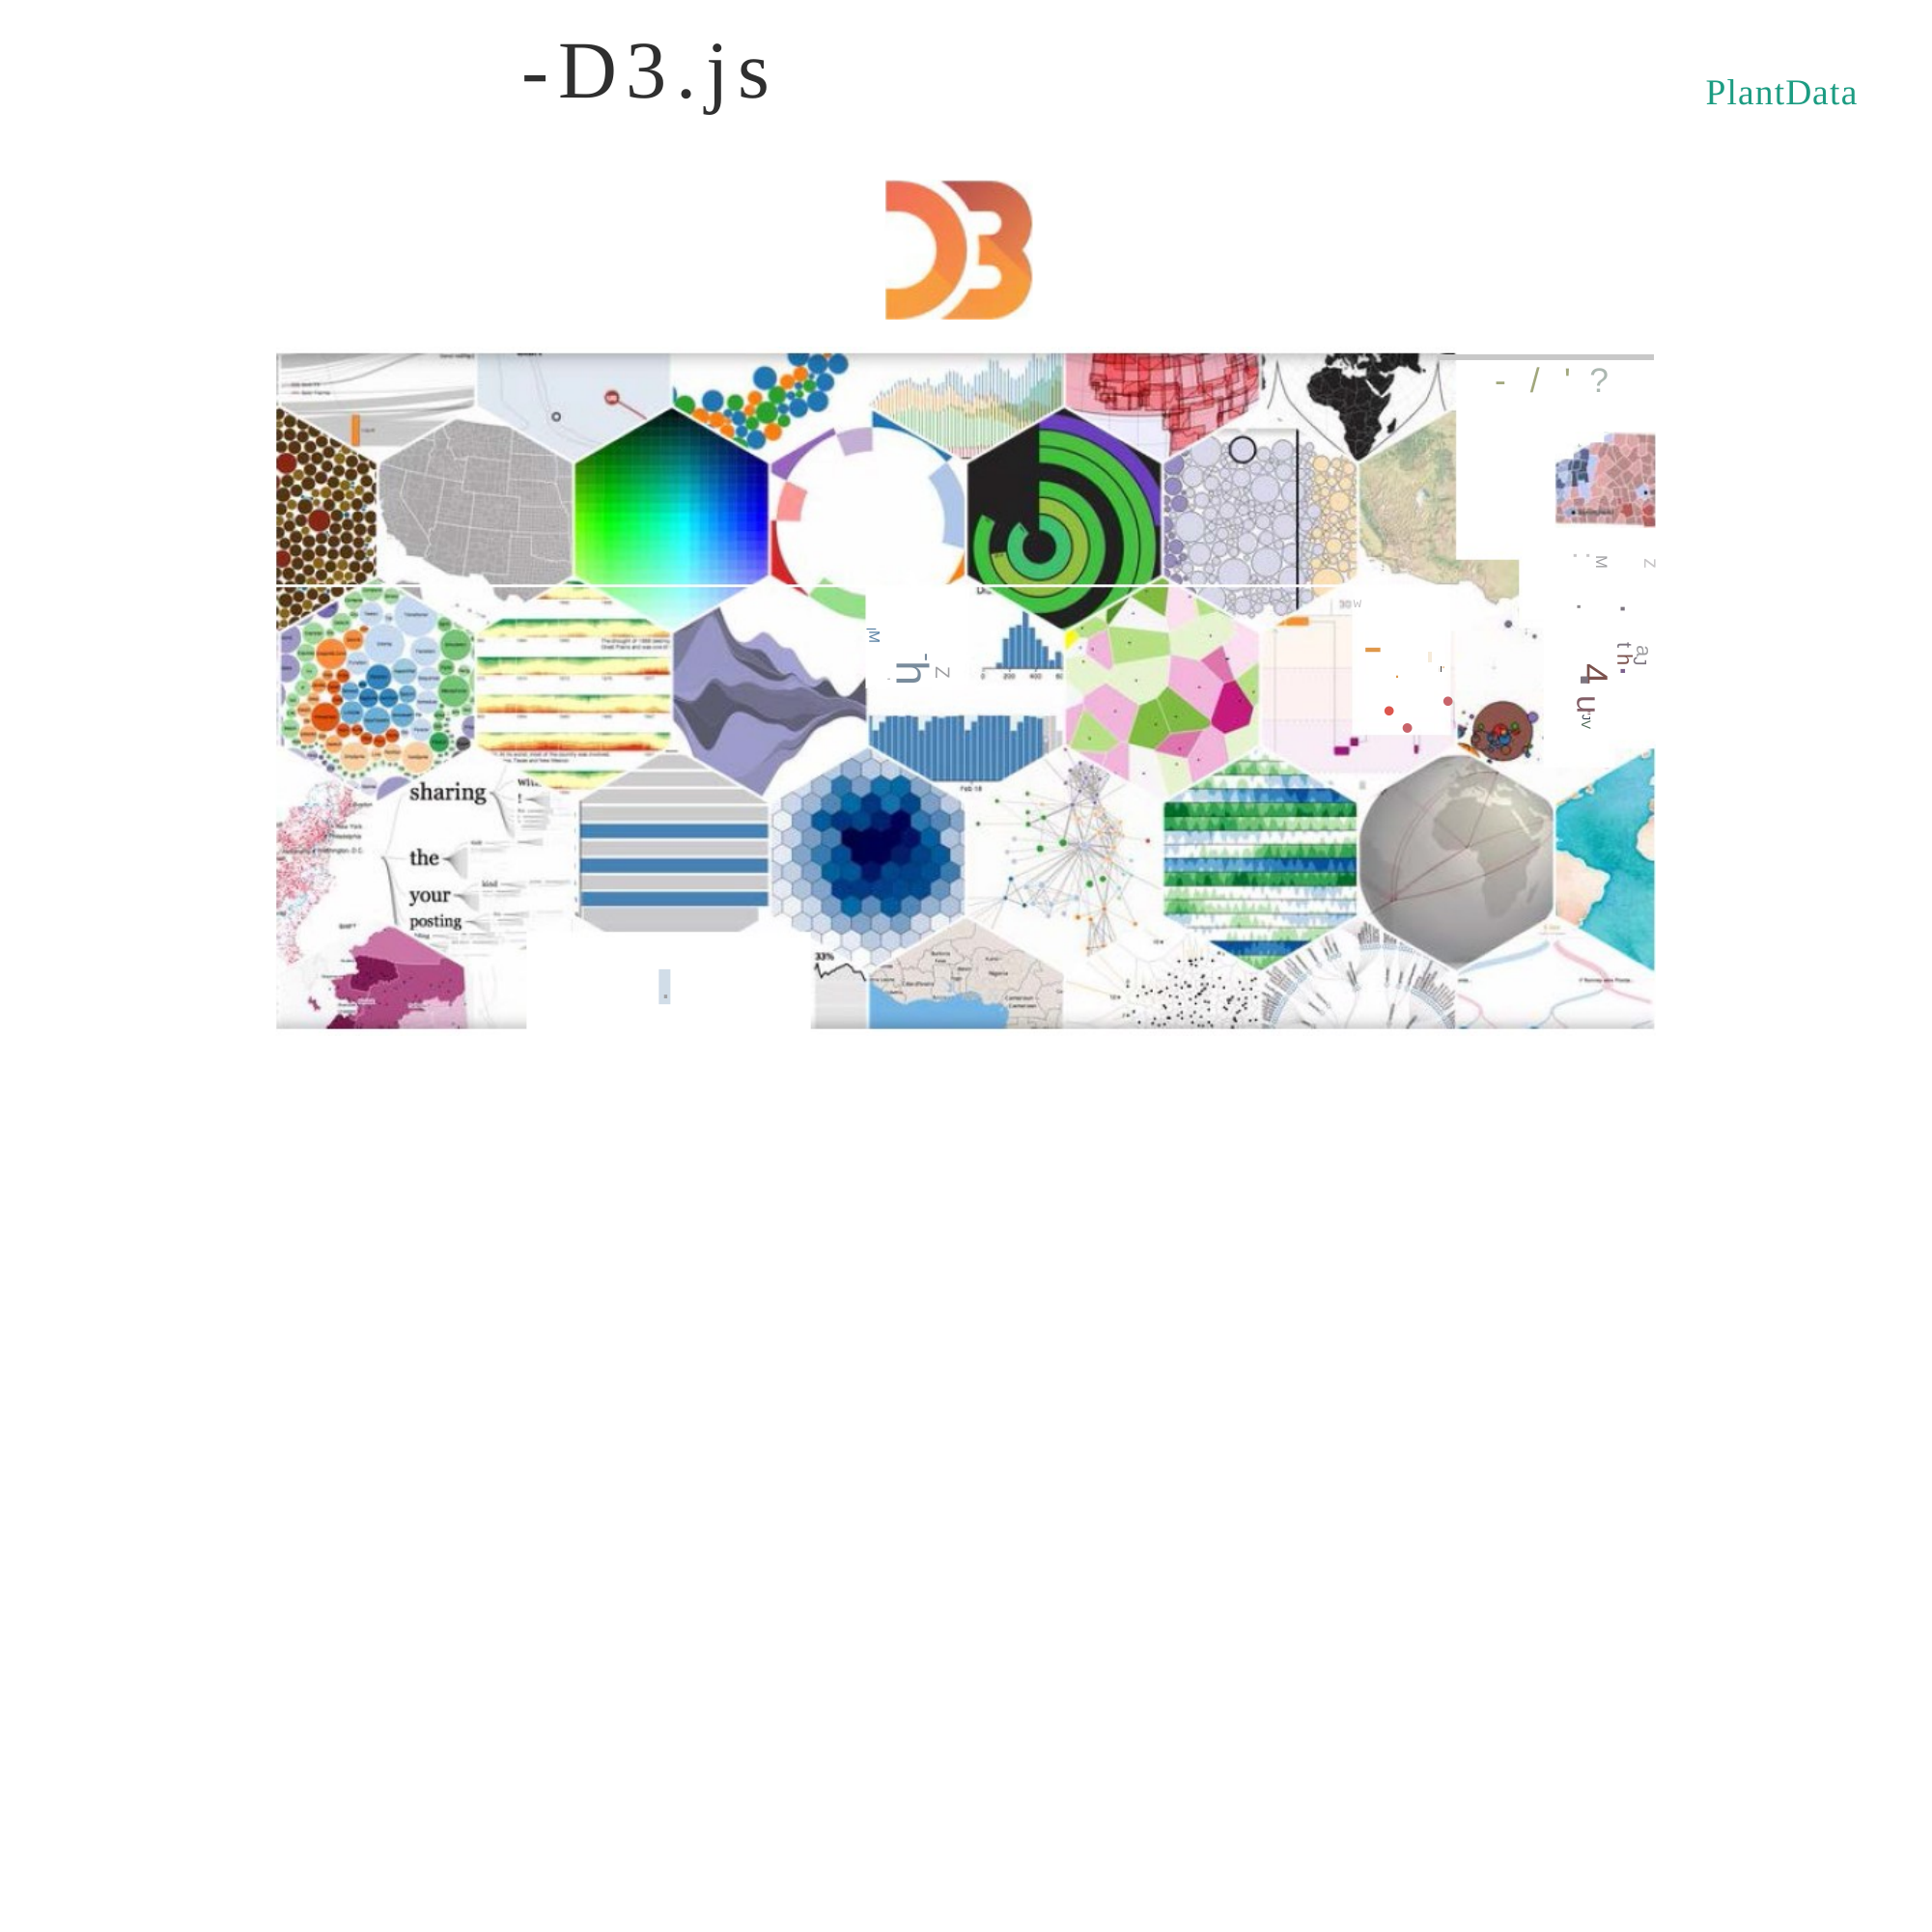

-D3.js
PlantData

-/'?

.
:
M
z
w
.
.
-
lM
.il"
t h.
4 u
aJ
Z
-
h
'

••
.
•
"JV
.